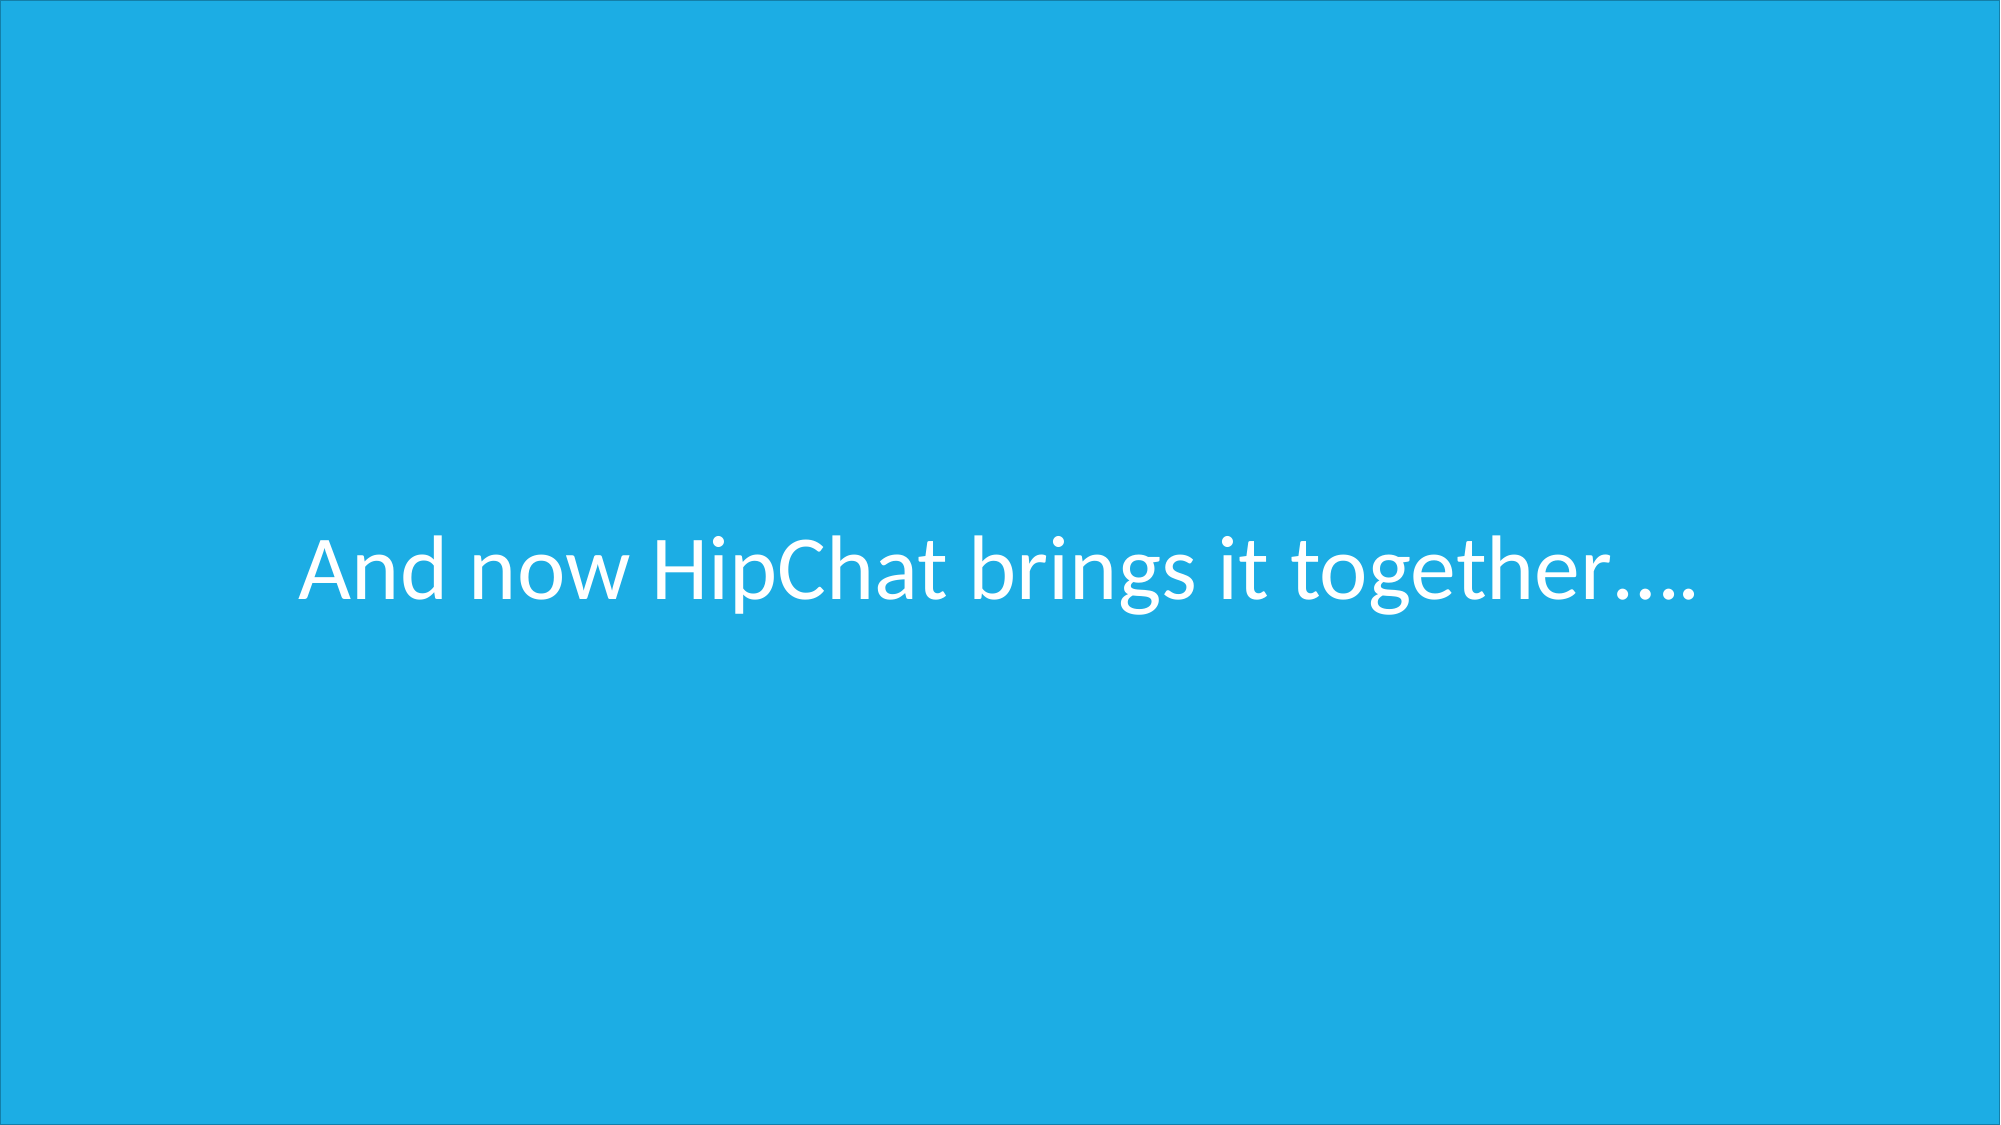

And now HipChat brings it together….
#